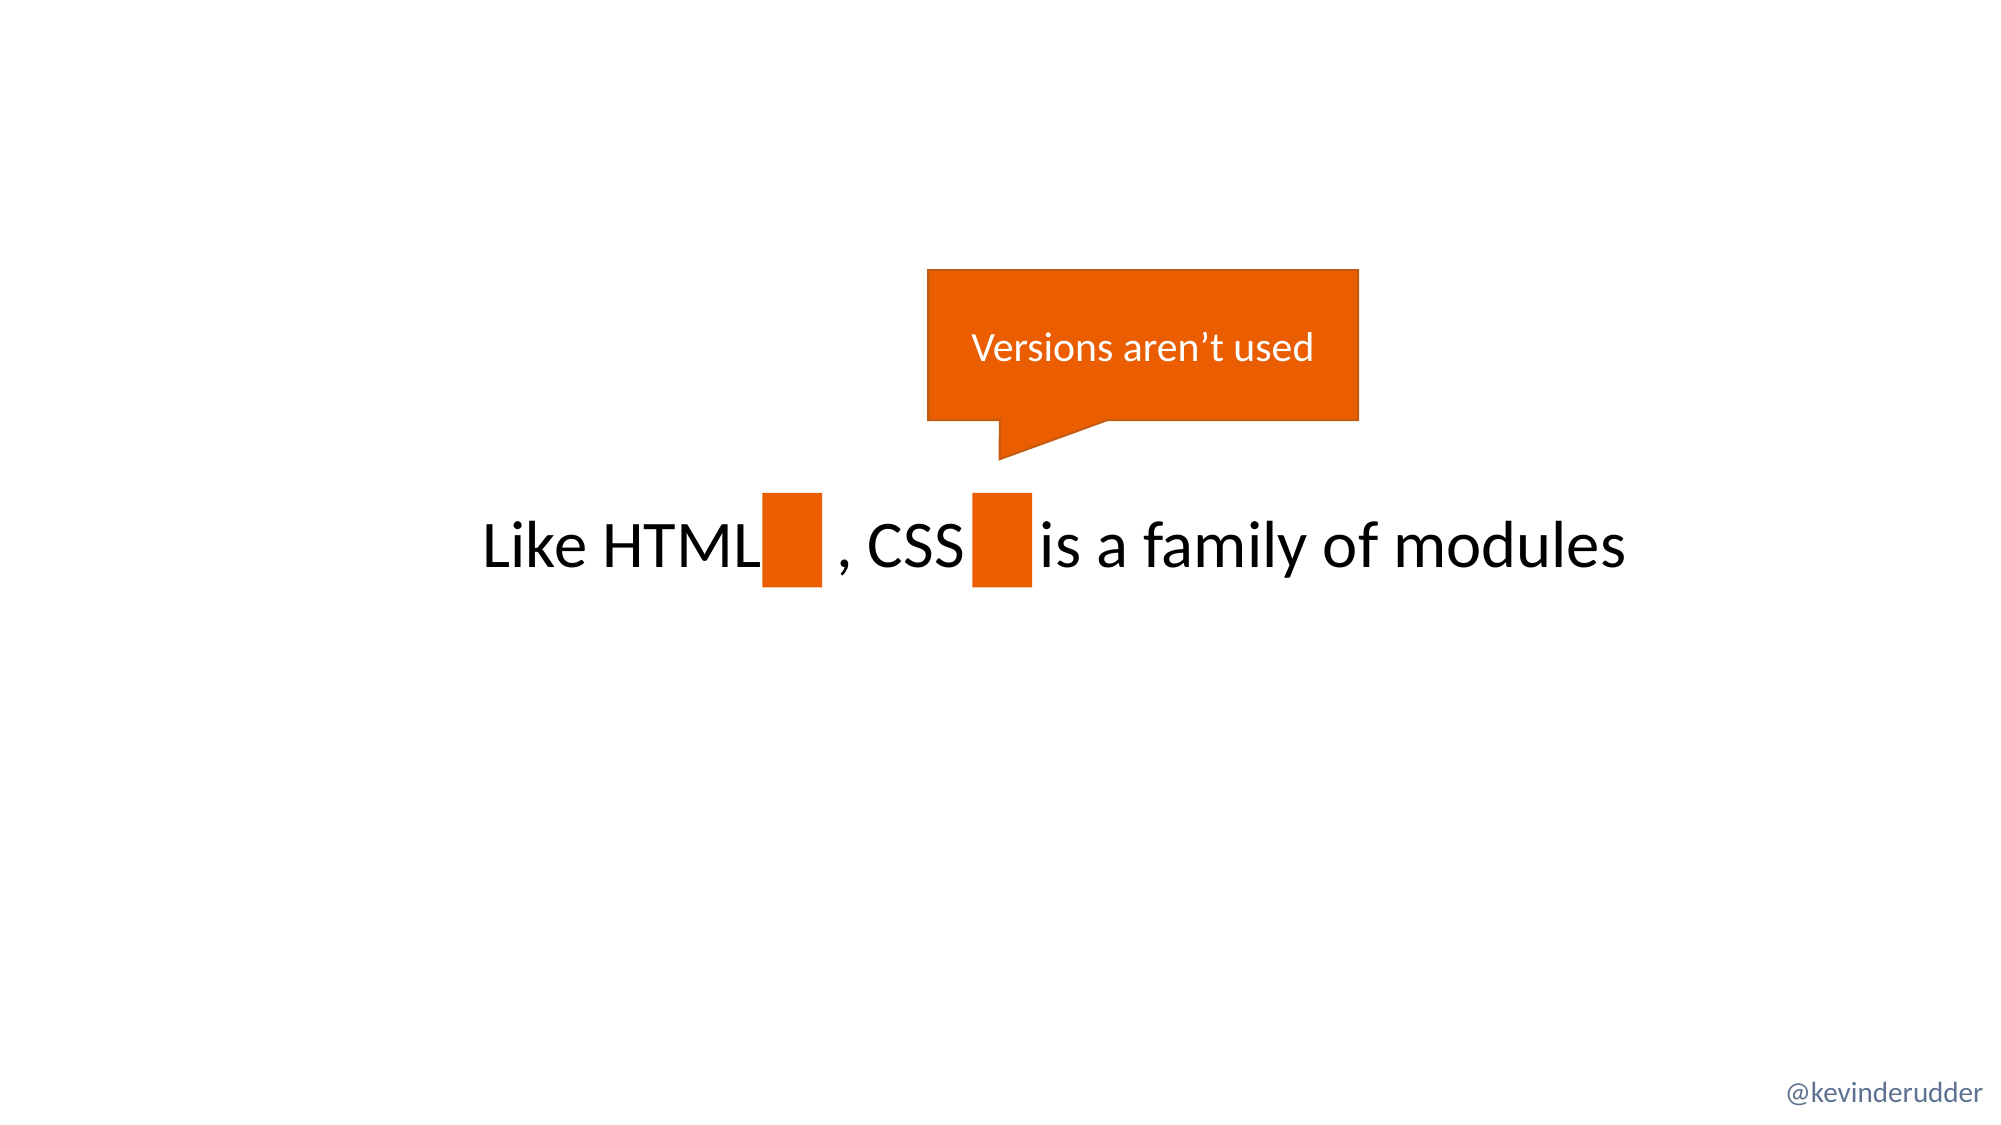

Versions aren’t used
Like HTML     , CSS     is a family of modules